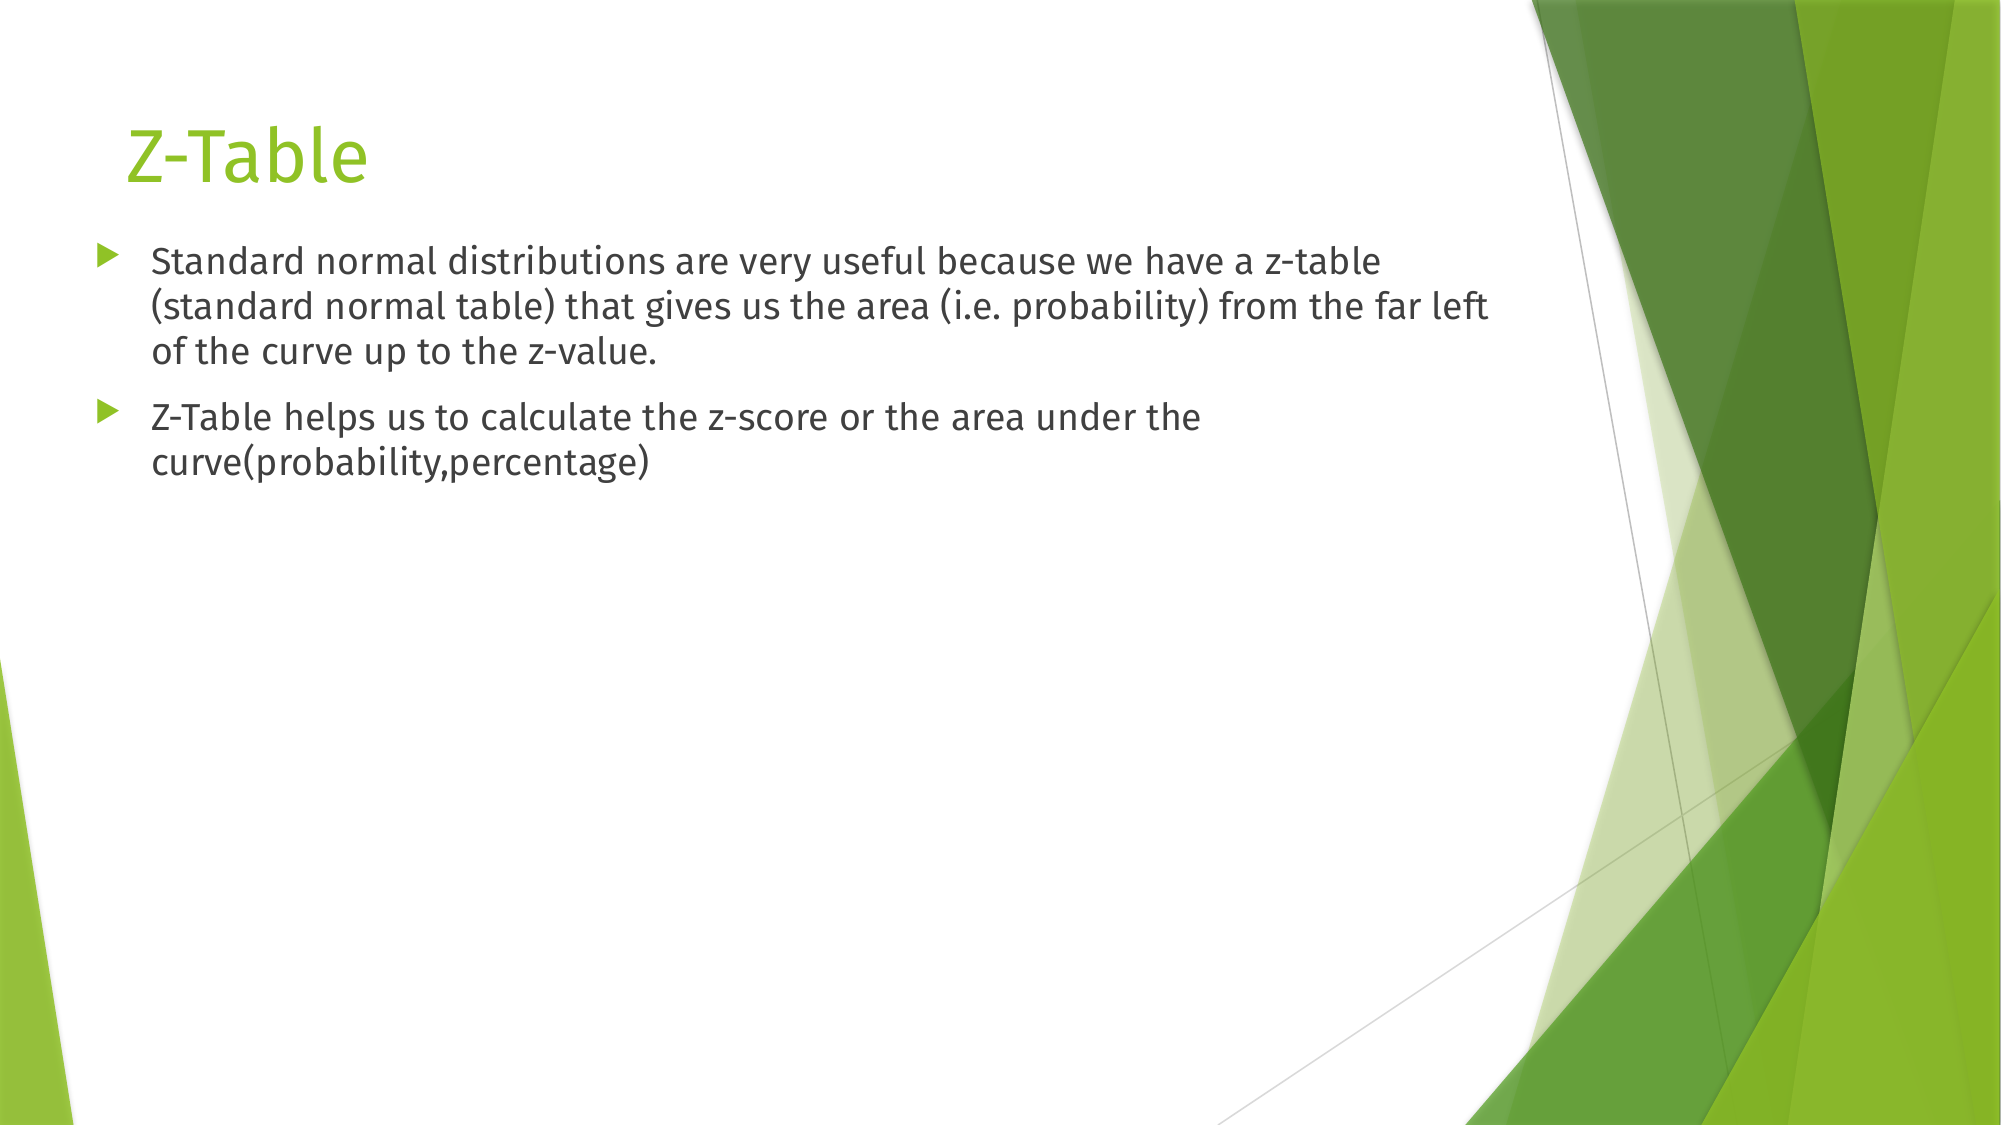

# Z-Table
Standard normal distributions are very useful because we have a z-table (standard normal table) that gives us the area (i.e. probability) from the far left of the curve up to the z-value.
Z-Table helps us to calculate the z-score or the area under the curve(probability,percentage)